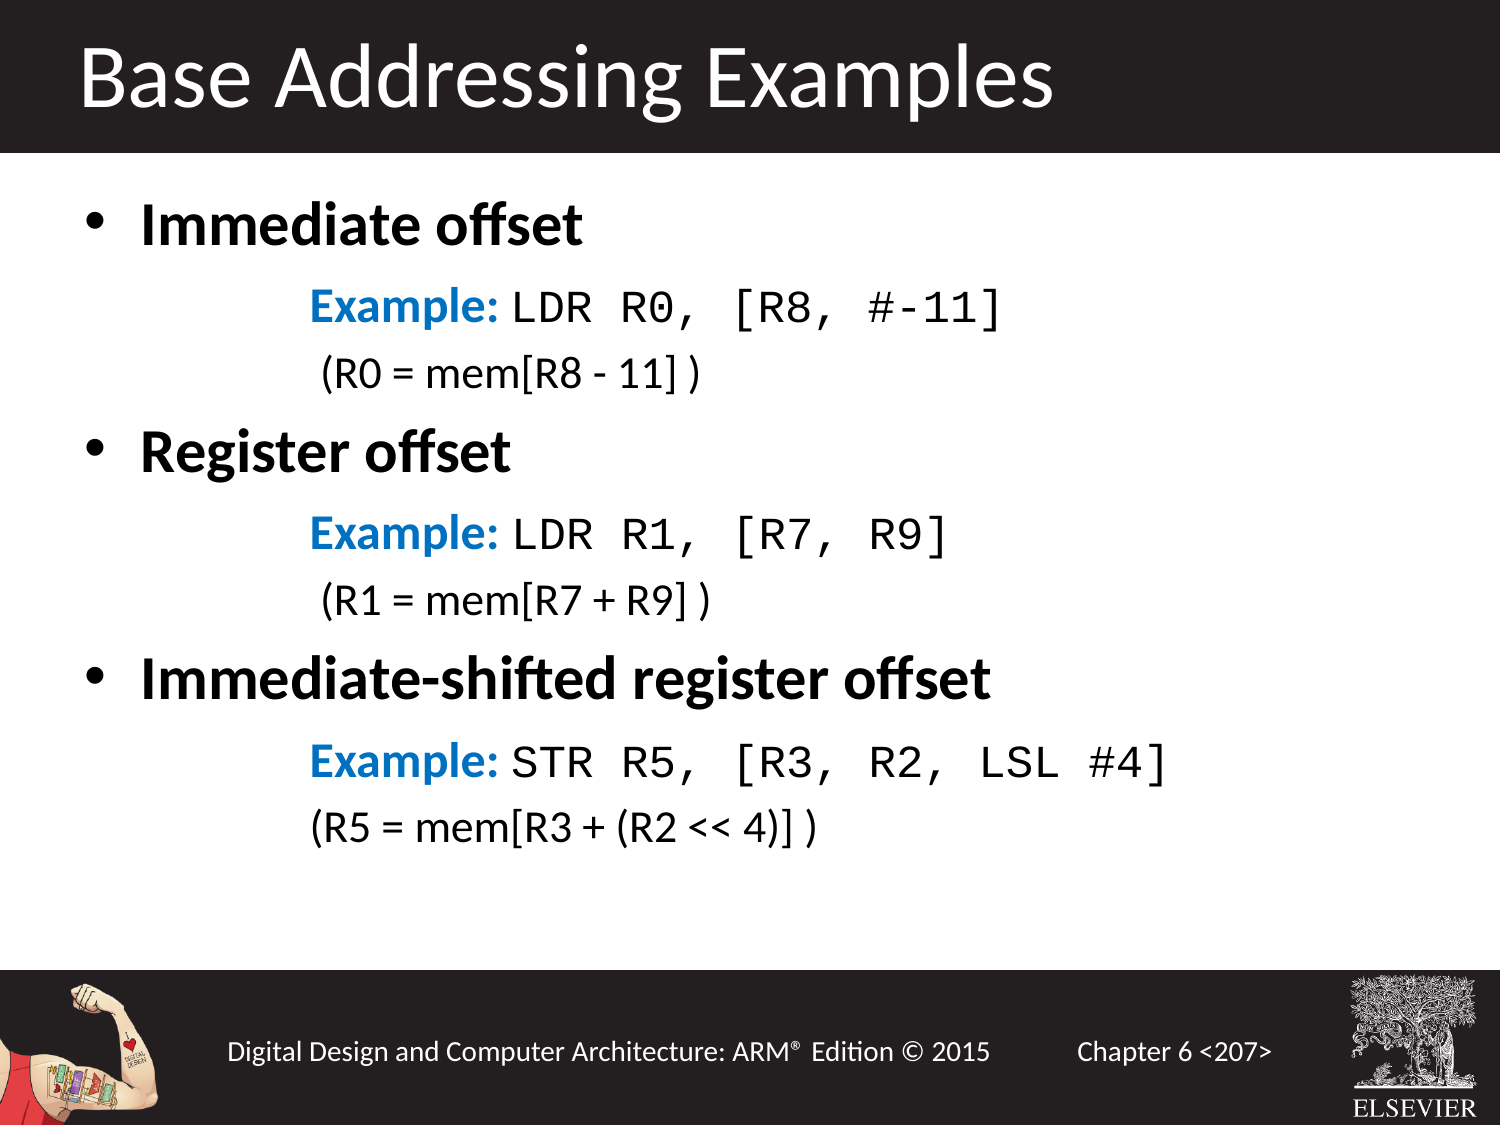

Base Addressing Examples
Immediate offset
	Example: LDR R0, [R8, #-11]
	 (R0 = mem[R8 - 11] )
Register offset
	Example: LDR R1, [R7, R9]
	 (R1 = mem[R7 + R9] )
Immediate-shifted register offset
	Example: STR R5, [R3, R2, LSL #4]
	(R5 = mem[R3 + (R2 << 4)] )